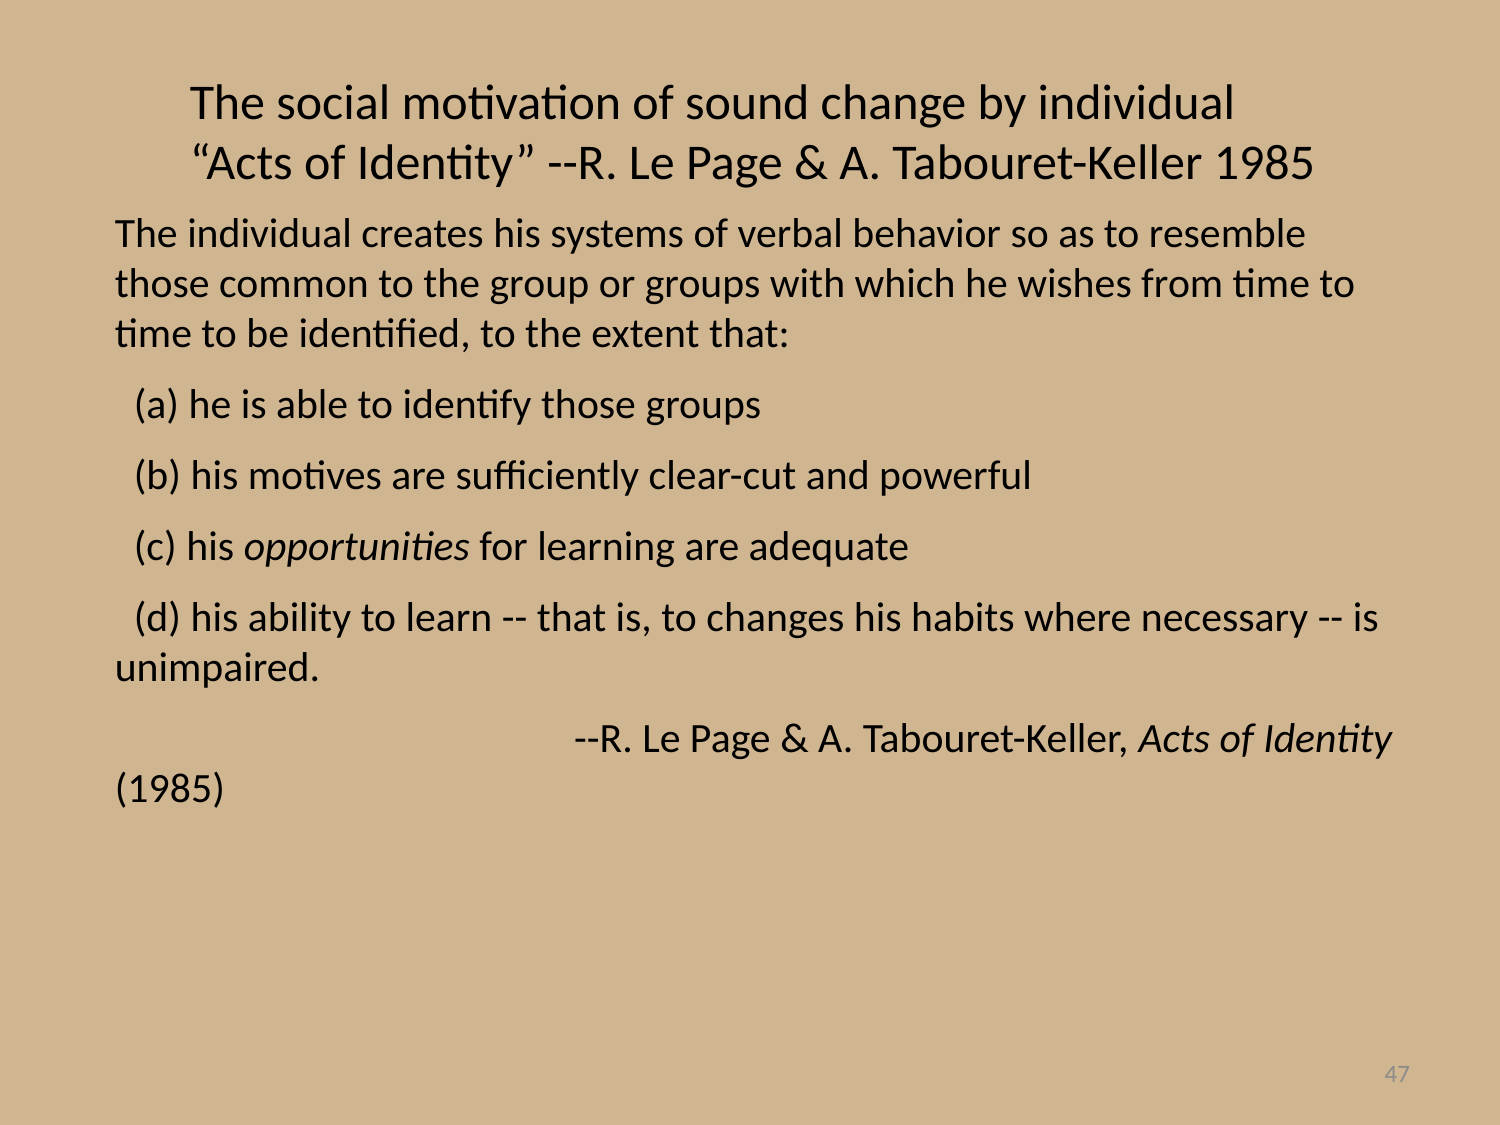

The social motivation of sound change by individual “Acts of Identity” --R. Le Page & A. Tabouret-Keller 1985
The individual creates his systems of verbal behavior so as to resemble those common to the group or groups with which he wishes from time to time to be identified, to the extent that:
  (a) he is able to identify those groups
  (b) his motives are sufficiently clear-cut and powerful
  (c) his opportunities for learning are adequate
  (d) his ability to learn -- that is, to changes his habits where necessary -- is unimpaired.
   			 --R. Le Page & A. Tabouret-Keller, Acts of Identity (1985)
47